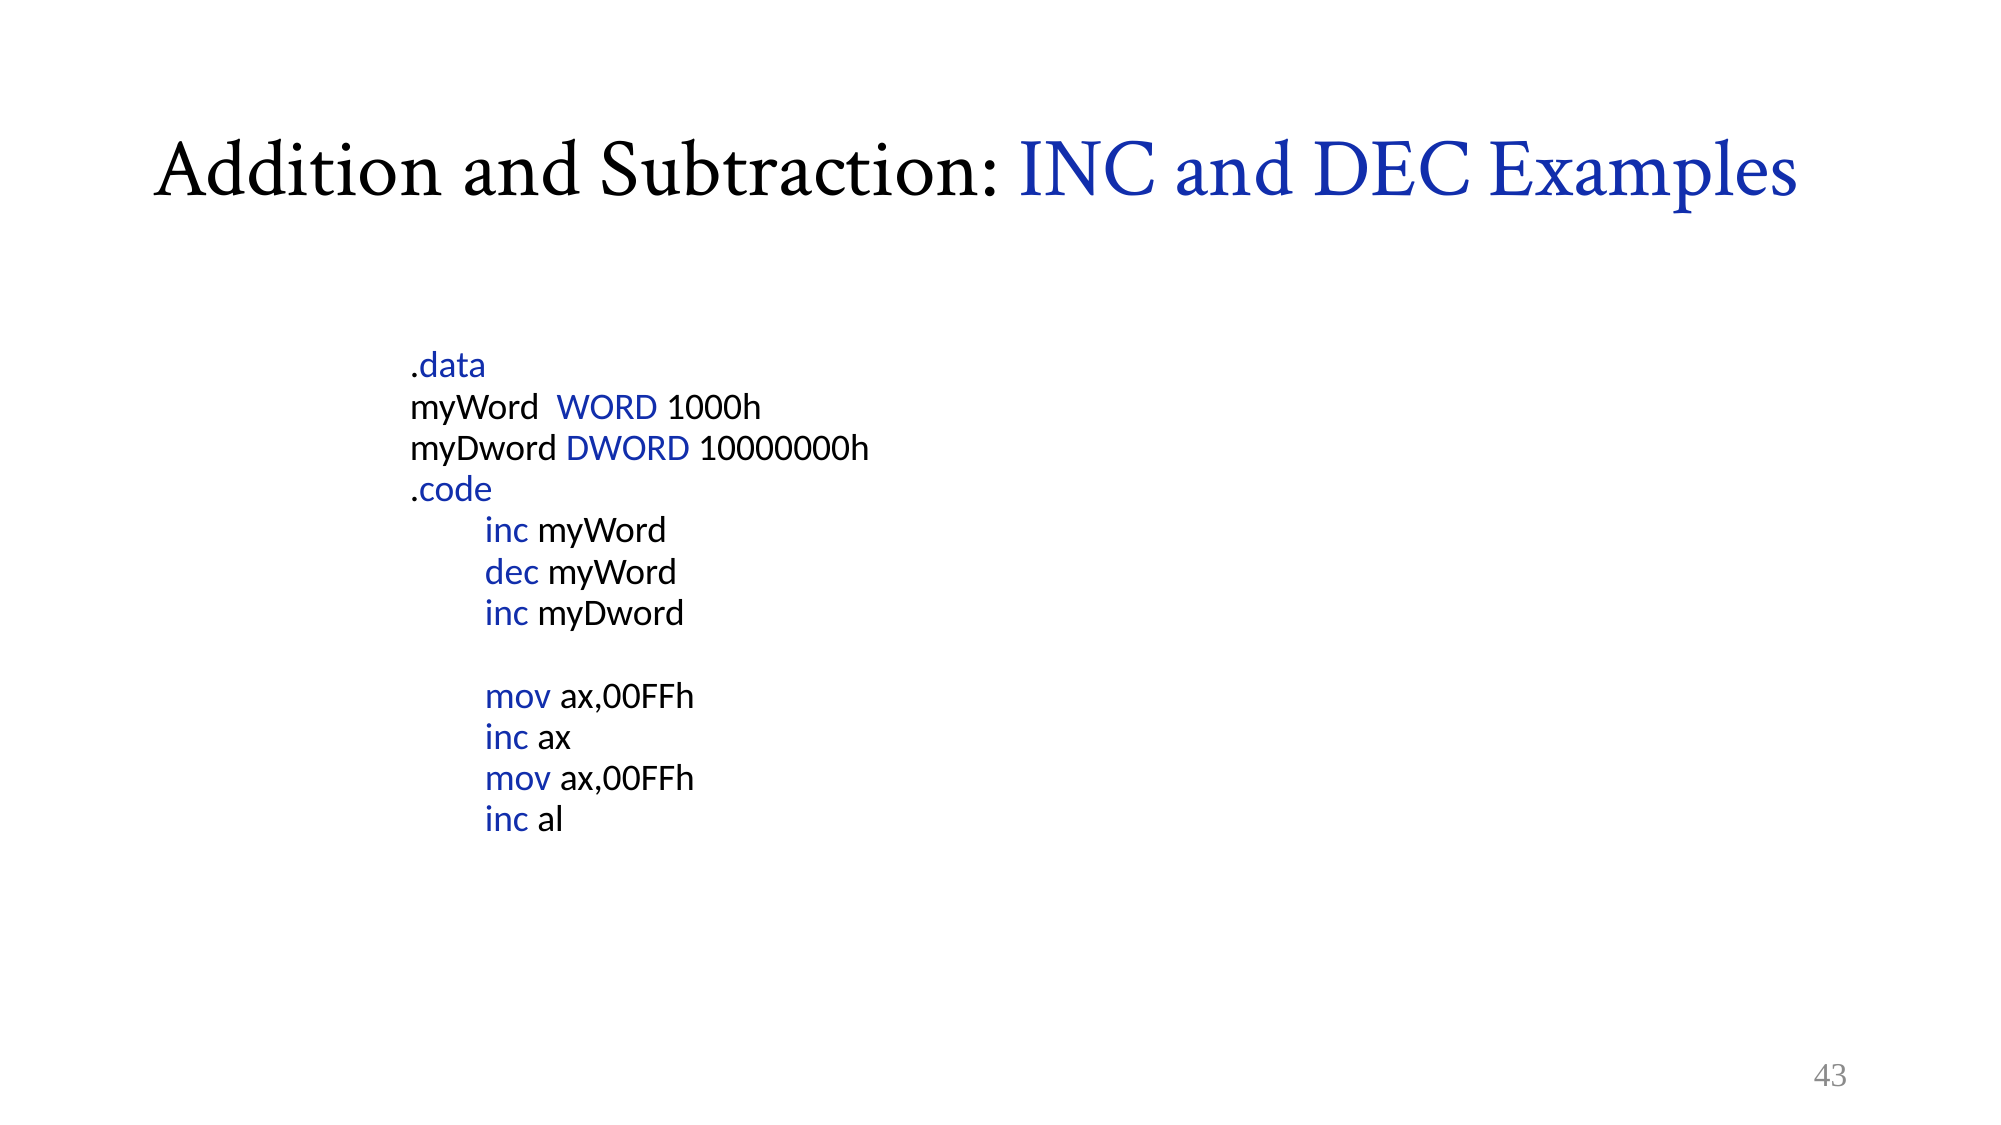

# Addition and Subtraction: INC and DEC Examples
.data
myWord  WORD 1000h
myDword DWORD 10000000h
.code
	inc myWord 	; 1001h
	dec myWord	; 1000h
	inc myDword	; 10000001h

	mov ax,00FFh
	inc ax	; AX = 0100h
	mov ax,00FFh
	inc al	; AX = 0000h

43